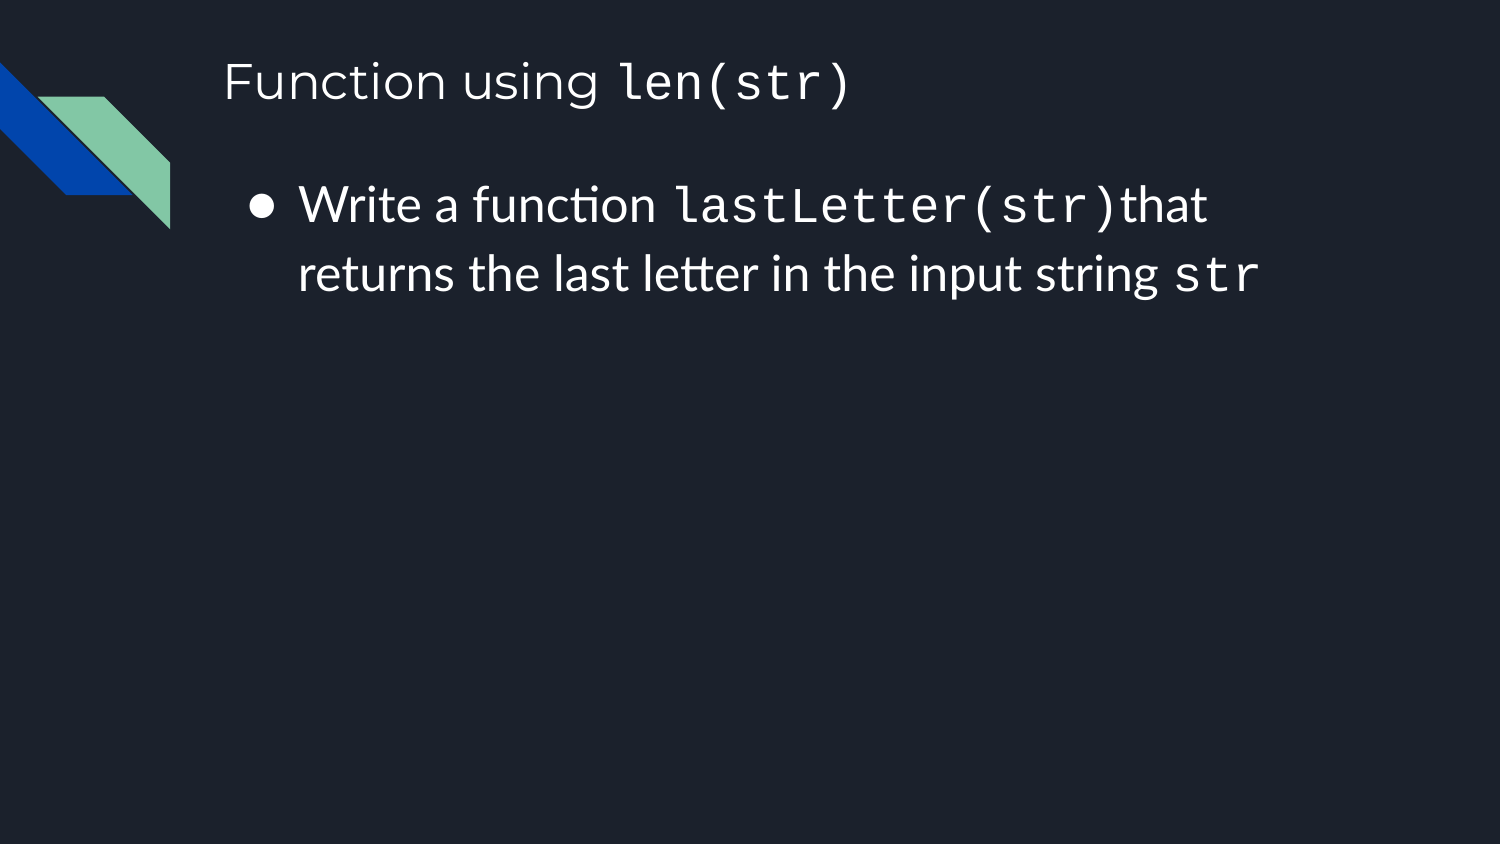

# Function using len(str)
Write a function lastLetter(str)that returns the last letter in the input string str